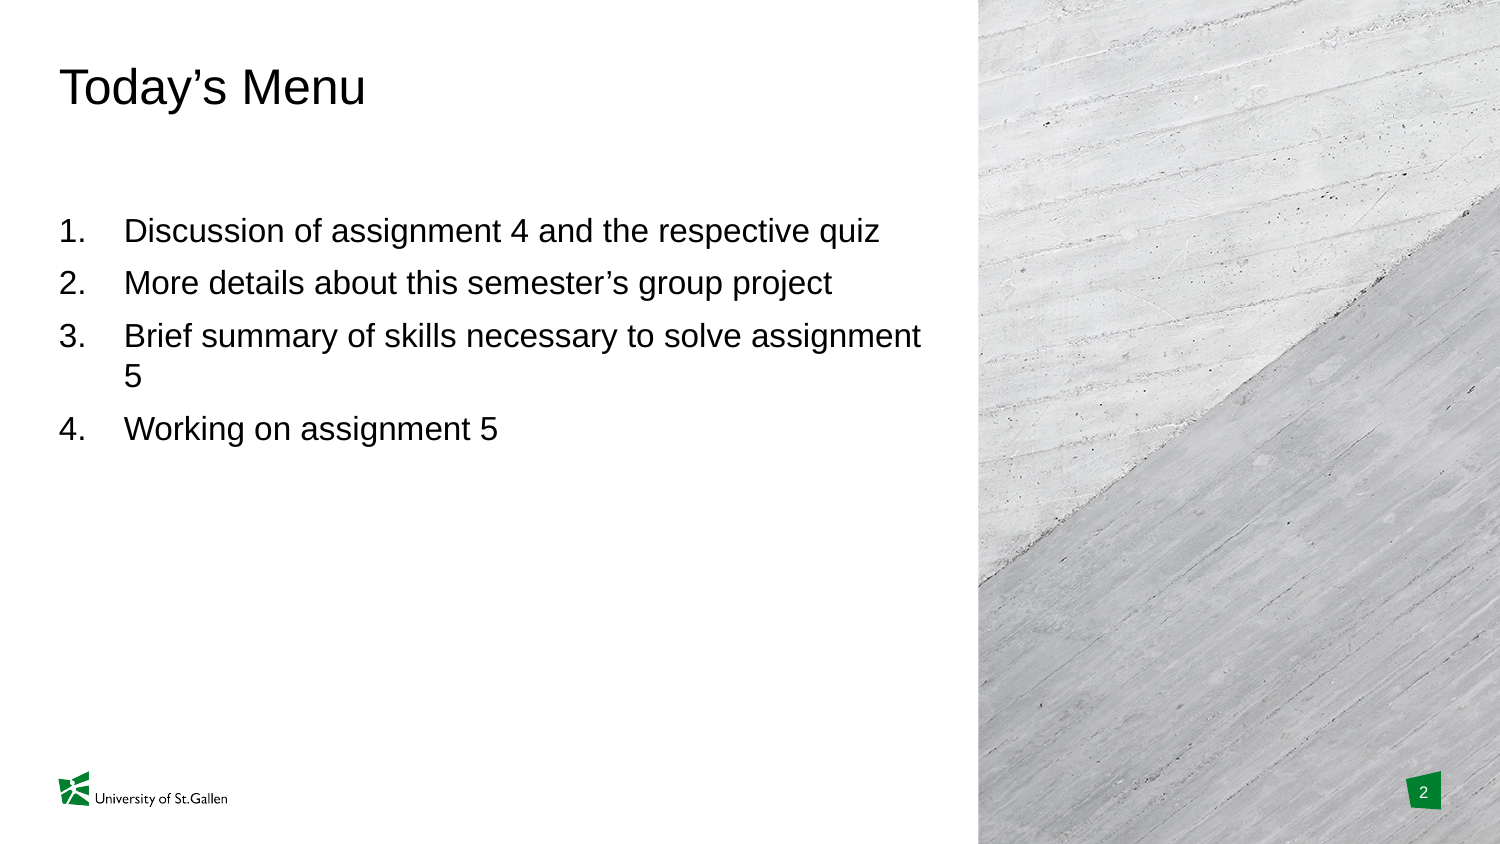

# Today’s Menu
Discussion of assignment 4 and the respective quiz
More details about this semester’s group project
Brief summary of skills necessary to solve assignment 5
Working on assignment 5
2